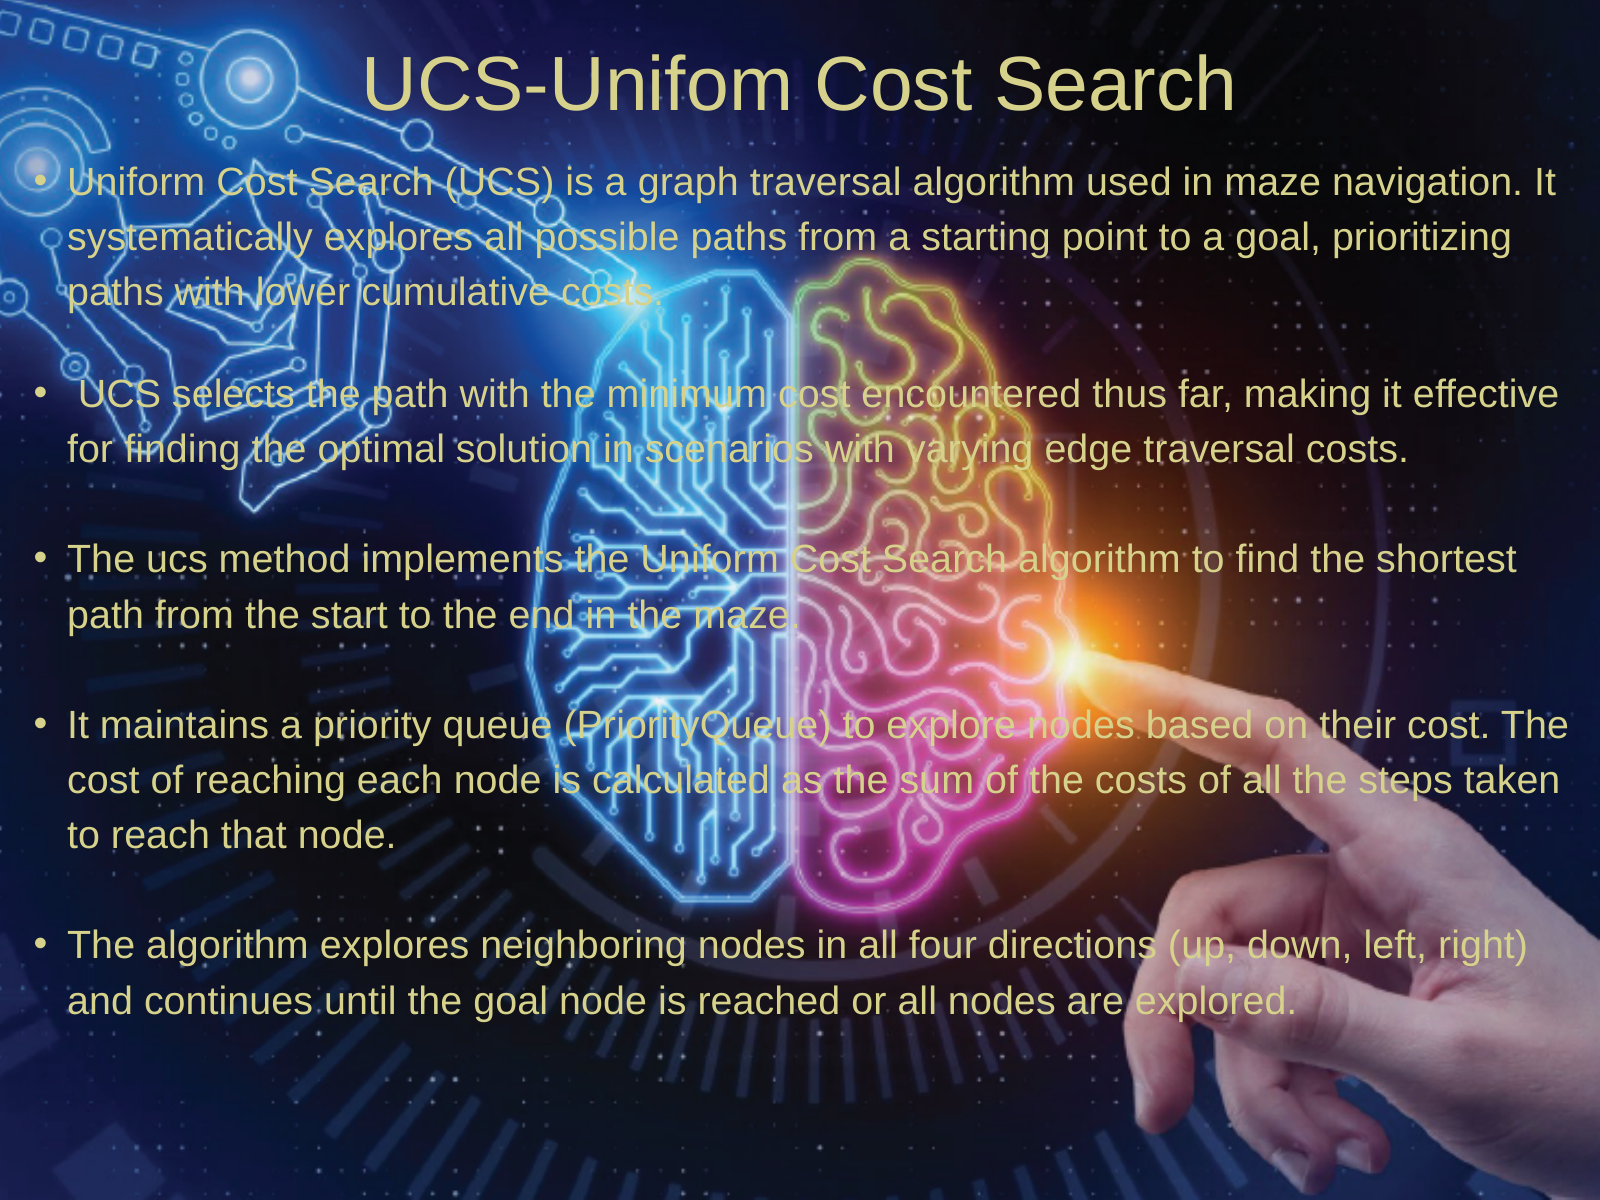

UCS-Unifom Cost Search
Uniform Cost Search (UCS) is a graph traversal algorithm used in maze navigation. It systematically explores all possible paths from a starting point to a goal, prioritizing paths with lower cumulative costs.

 UCS selects the path with the minimum cost encountered thus far, making it effective for finding the optimal solution in scenarios with varying edge traversal costs.

The ucs method implements the Uniform Cost Search algorithm to find the shortest path from the start to the end in the maze.

It maintains a priority queue (PriorityQueue) to explore nodes based on their cost. The cost of reaching each node is calculated as the sum of the costs of all the steps taken to reach that node.

The algorithm explores neighboring nodes in all four directions (up, down, left, right) and continues until the goal node is reached or all nodes are explored.